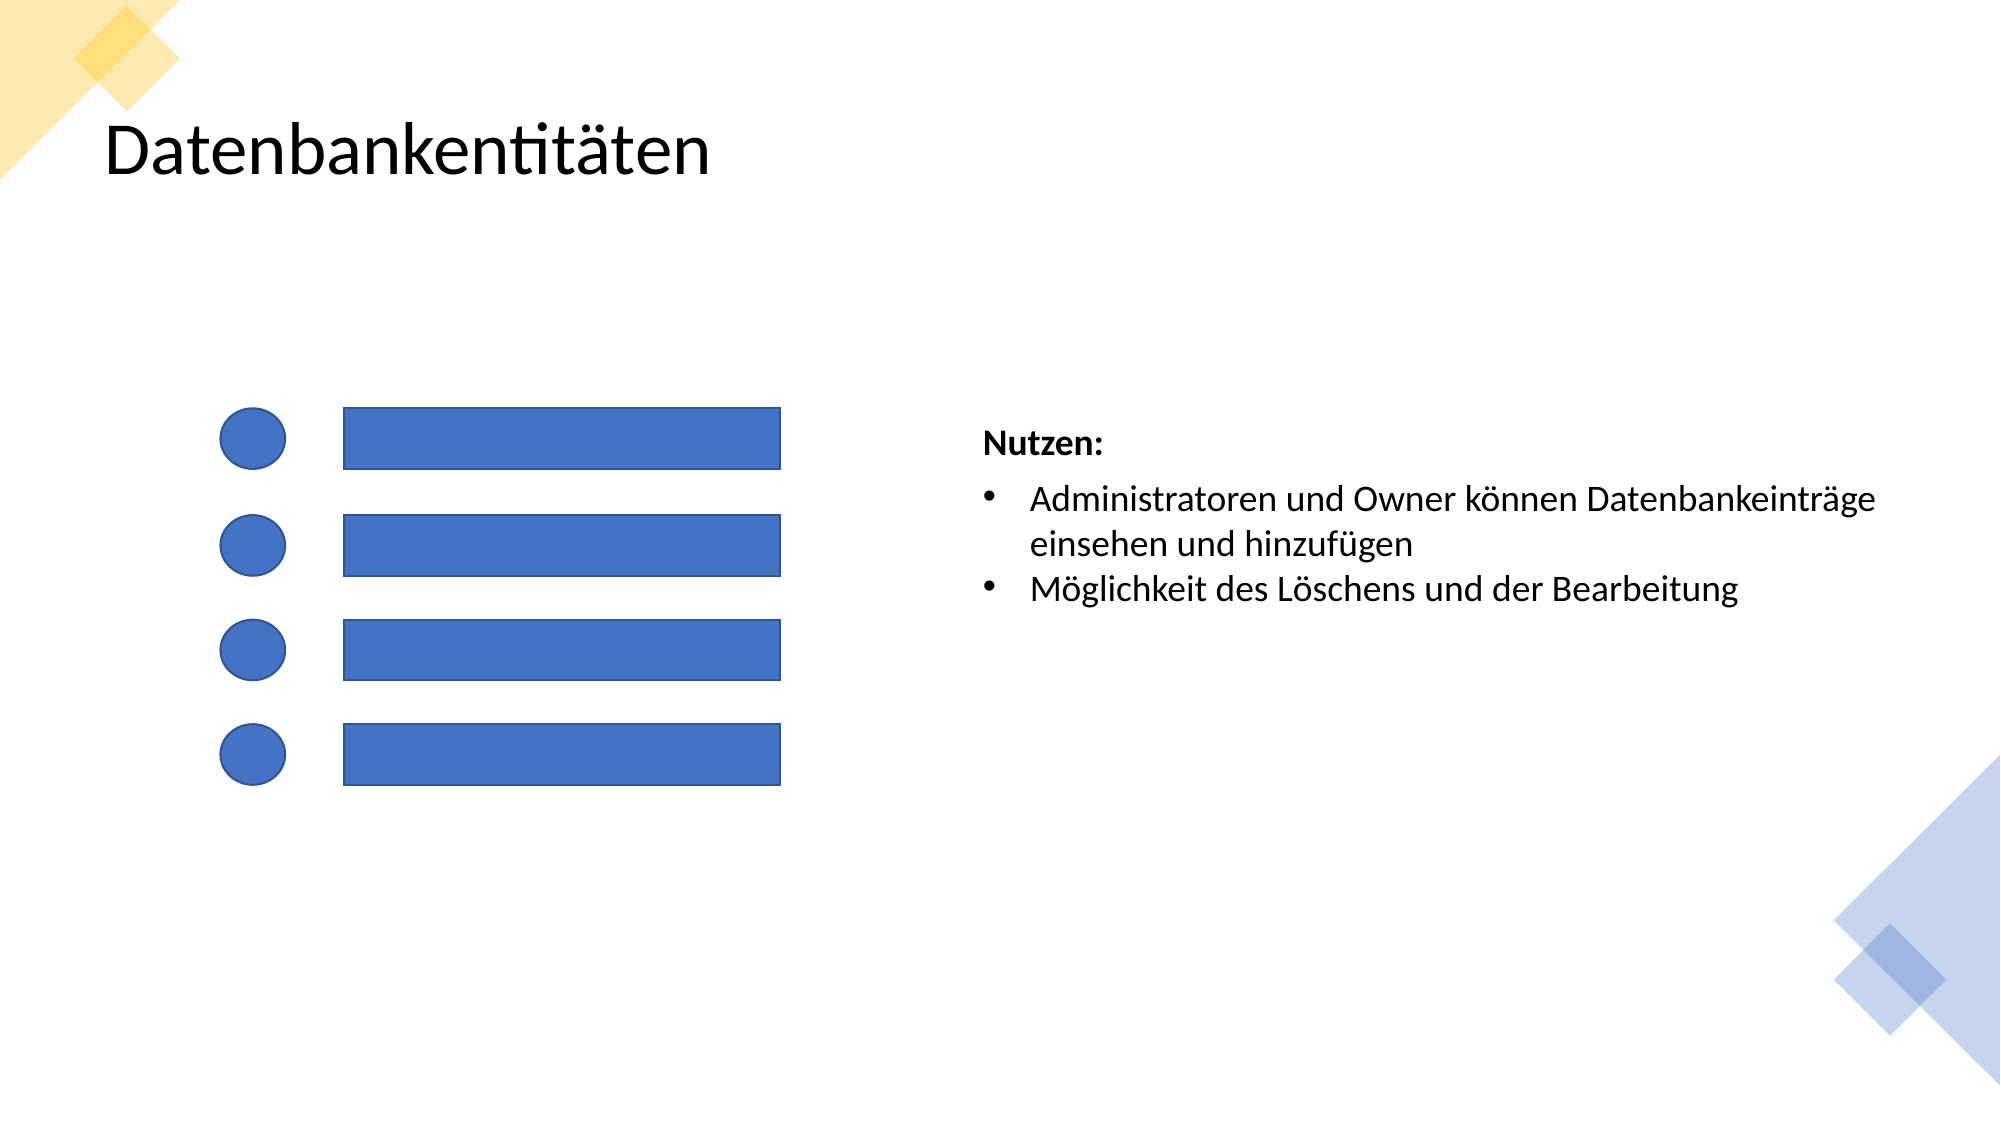

Datenbankentitäten
Nutzen:
Administratoren und Owner können Datenbankeinträge einsehen und hinzufügen
Möglichkeit des Löschens und der Bearbeitung